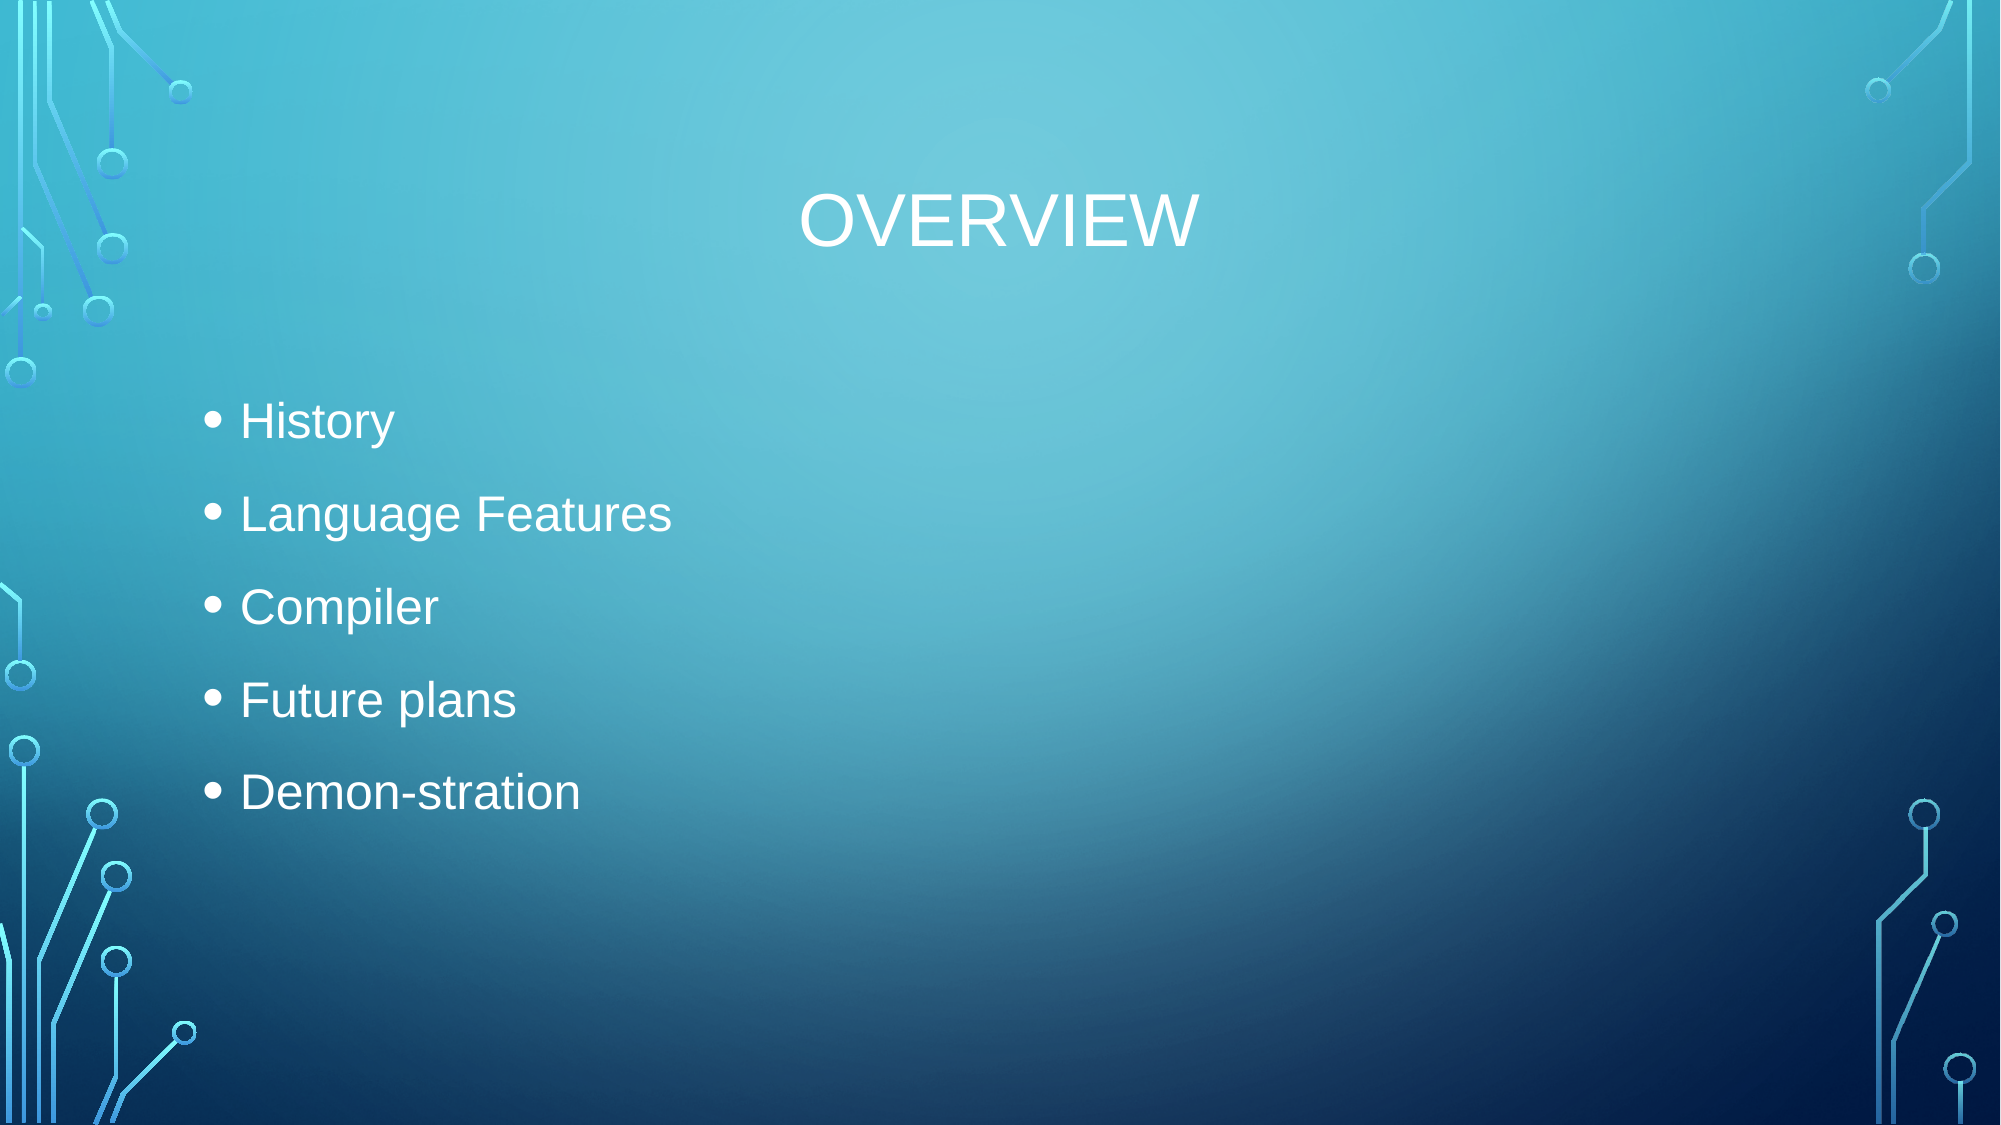

# OVERVIEW
History
Language Features
Compiler
Future plans
Demon-stration